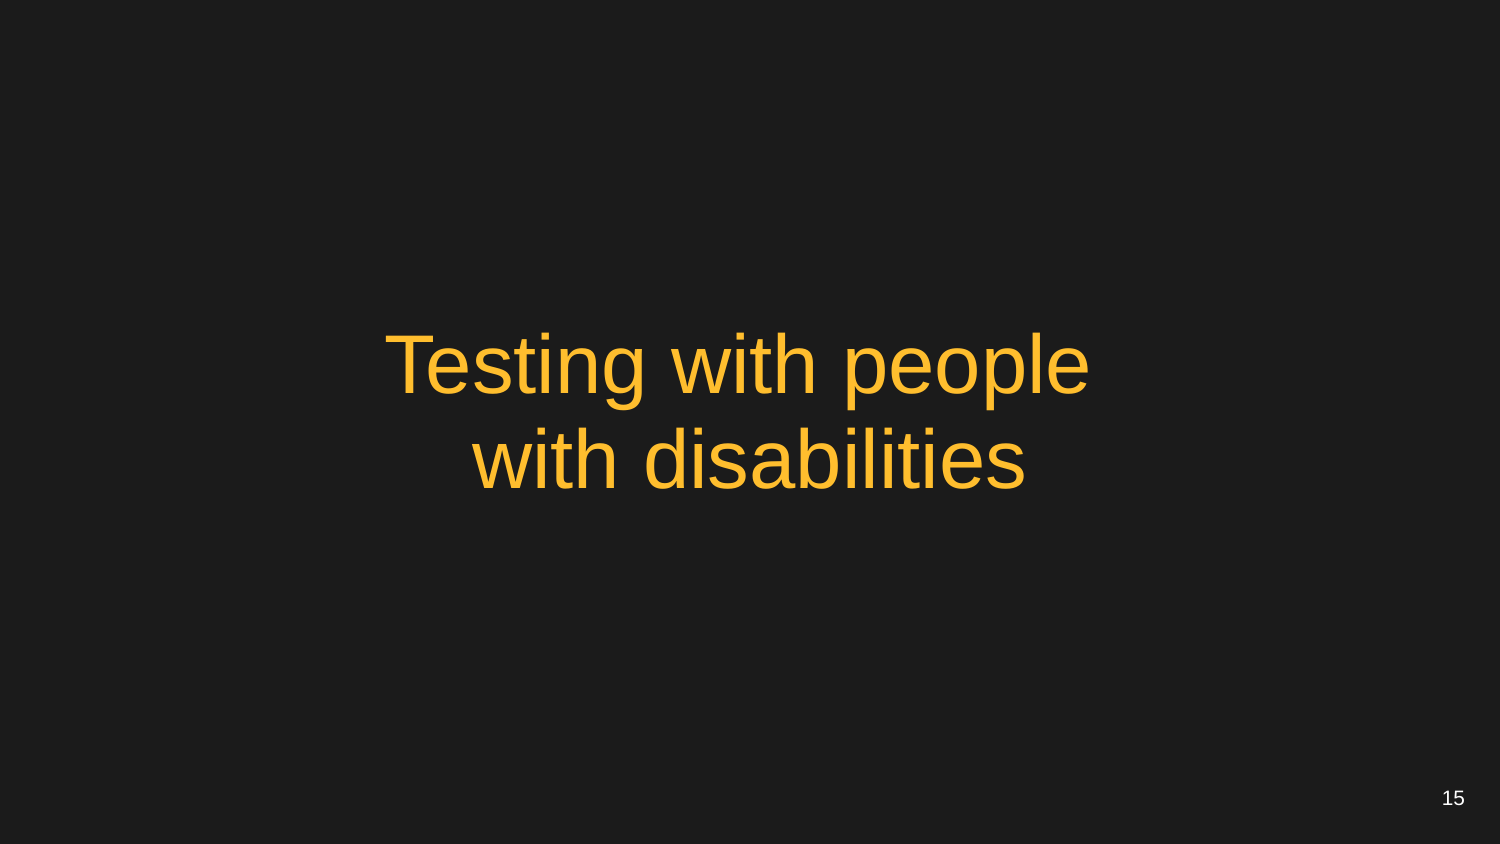

# Testing with people with disabilities
15